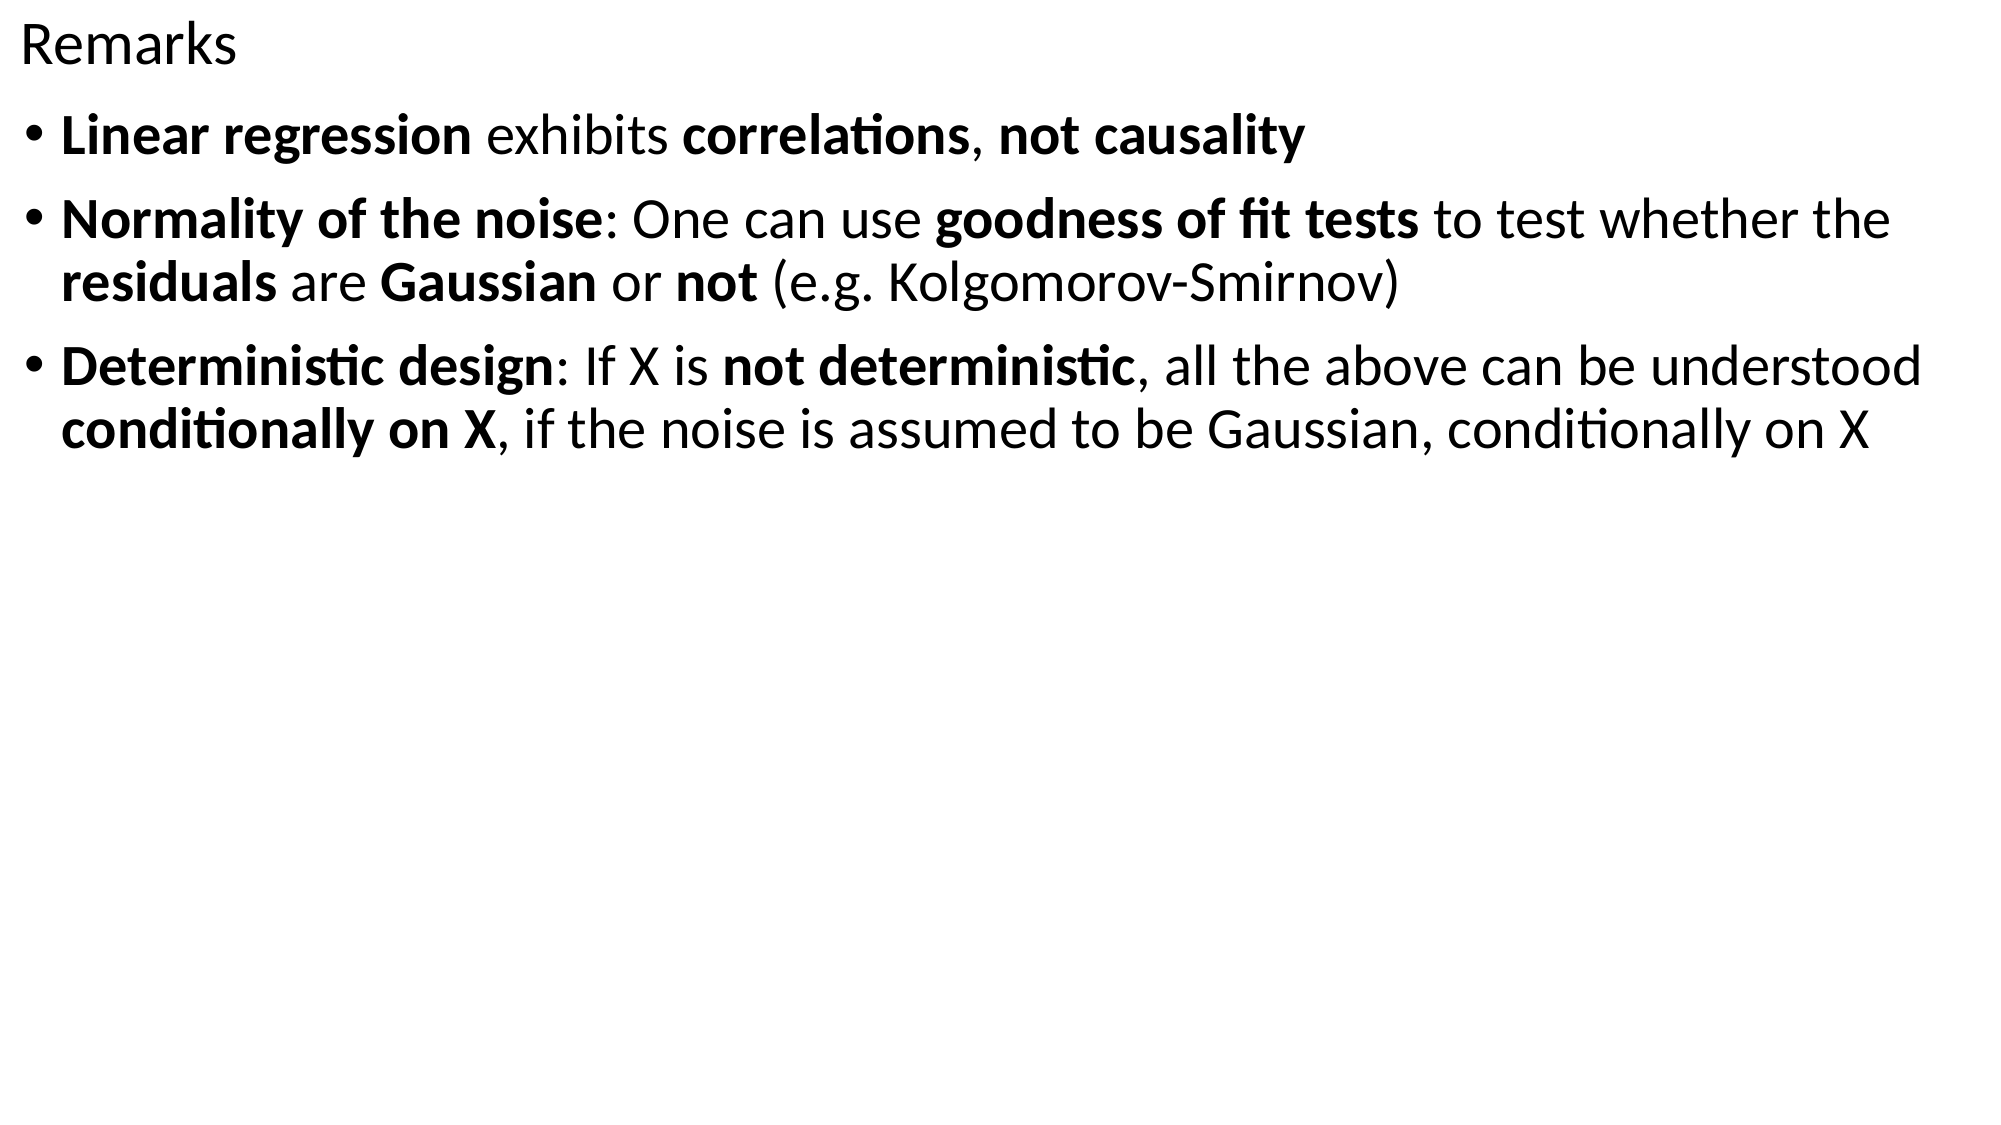

# Remarks
Linear regression exhibits correlations, not causality
Normality of the noise: One can use goodness of fit tests to test whether the residuals are Gaussian or not (e.g. Kolgomorov-Smirnov)
Deterministic design: If X is not deterministic, all the above can be understood conditionally on X, if the noise is assumed to be Gaussian, conditionally on X